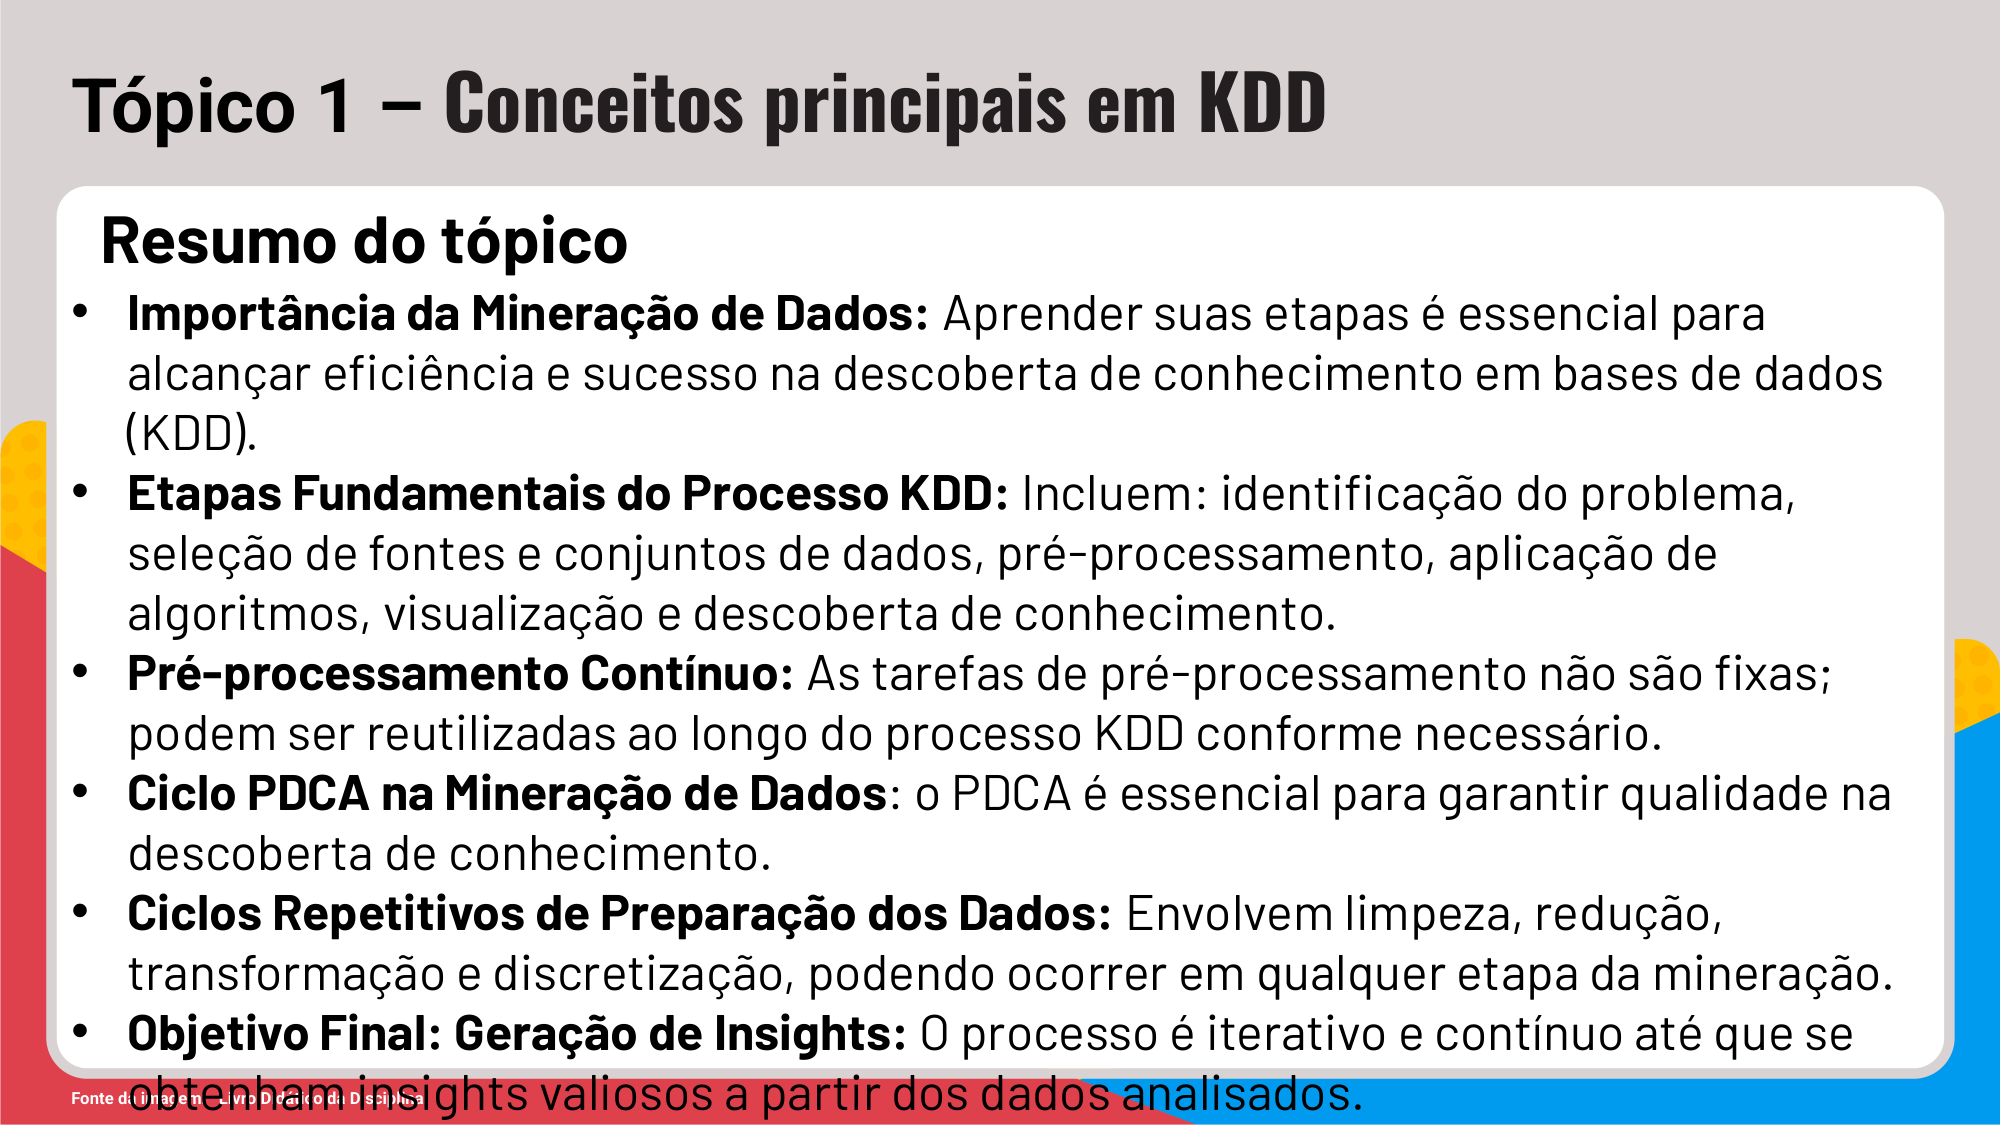

Tópico 1 – Conceitos principais em KDD
Resumo do tópico
Importância da Mineração de Dados: Aprender suas etapas é essencial para alcançar eficiência e sucesso na descoberta de conhecimento em bases de dados (KDD).
Etapas Fundamentais do Processo KDD: Incluem: identificação do problema, seleção de fontes e conjuntos de dados, pré-processamento, aplicação de algoritmos, visualização e descoberta de conhecimento.
Pré-processamento Contínuo: As tarefas de pré-processamento não são fixas; podem ser reutilizadas ao longo do processo KDD conforme necessário.
Ciclo PDCA na Mineração de Dados: o PDCA é essencial para garantir qualidade na descoberta de conhecimento.
Ciclos Repetitivos de Preparação dos Dados: Envolvem limpeza, redução, transformação e discretização, podendo ocorrer em qualquer etapa da mineração.
Objetivo Final: Geração de Insights: O processo é iterativo e contínuo até que se obtenham insights valiosos a partir dos dados analisados.
Livro Didático da Disciplina